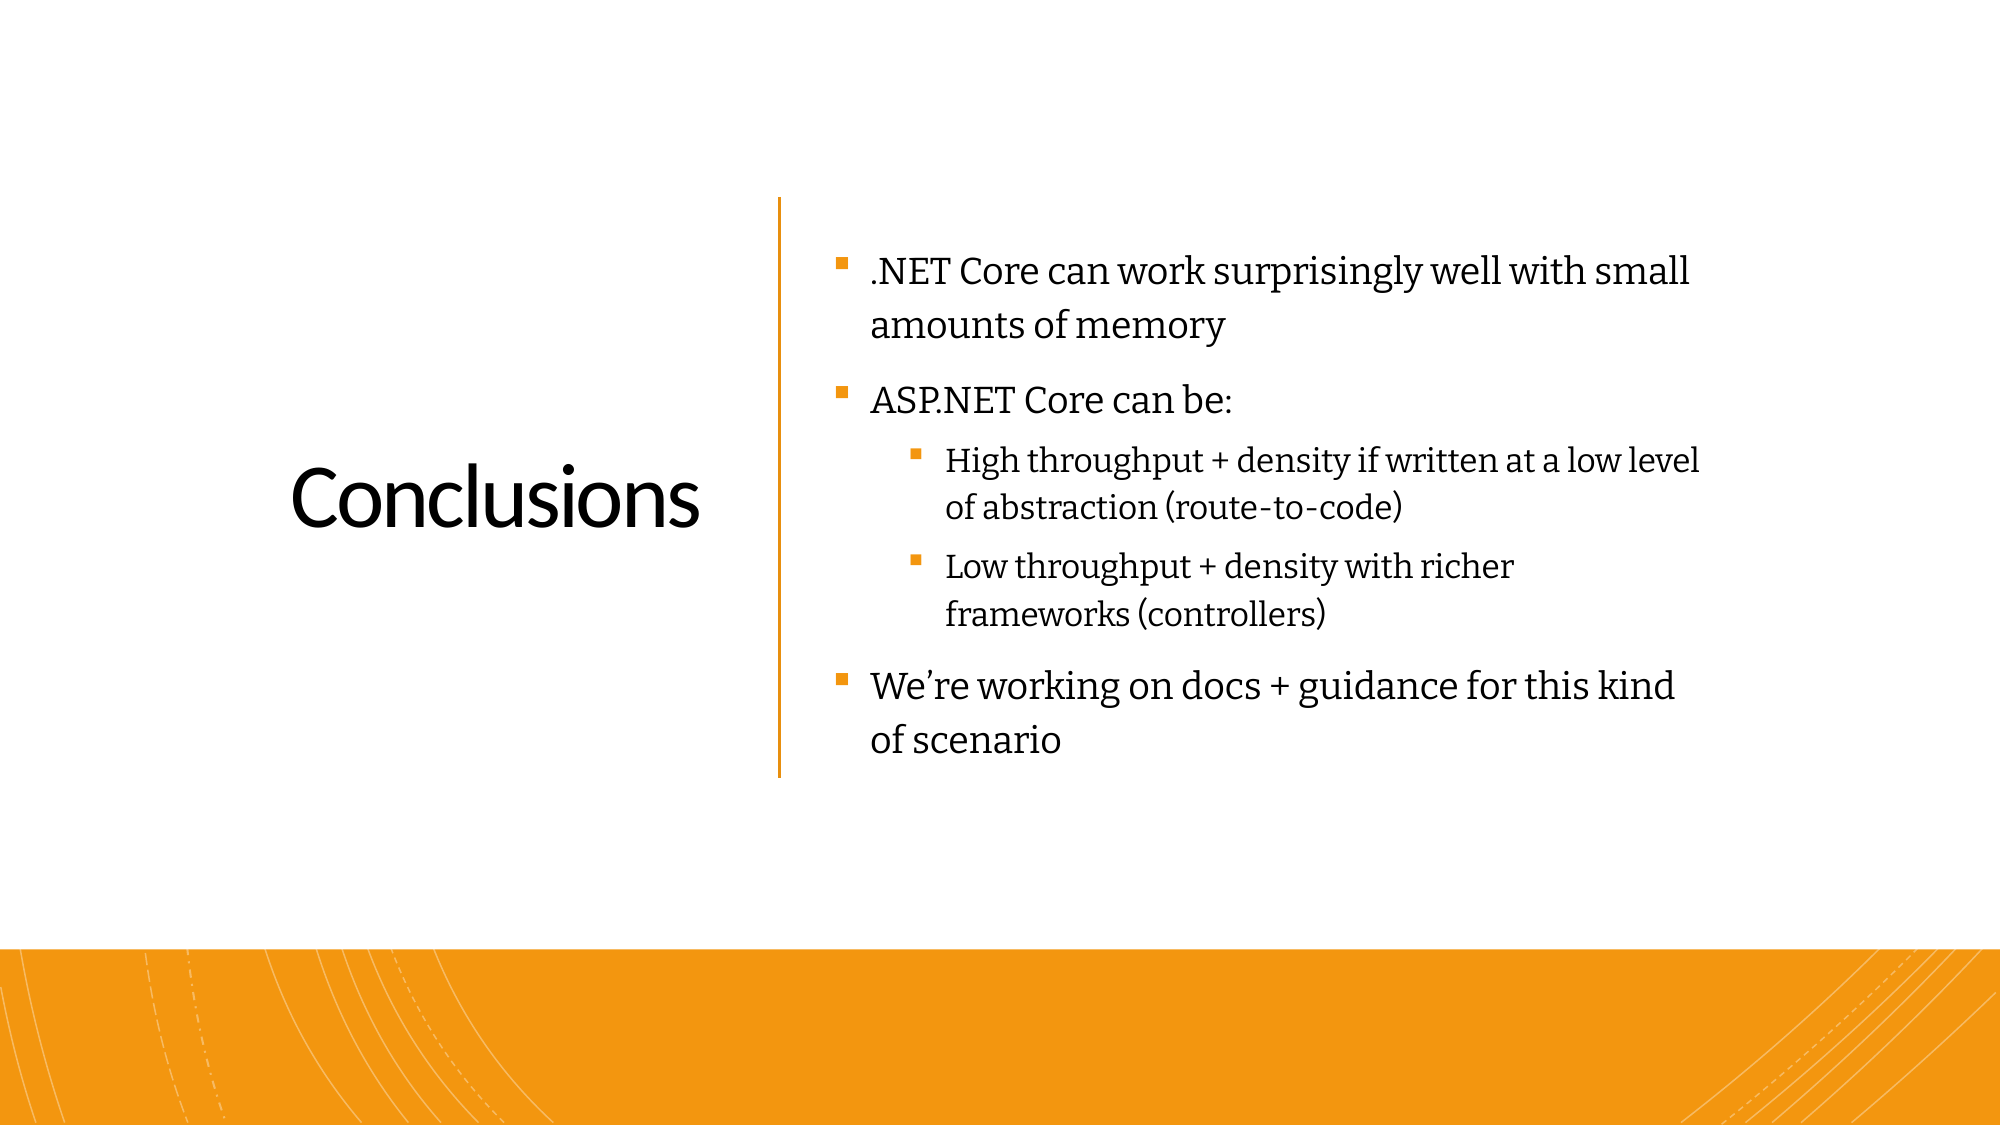

# Conclusions
.NET Core can work surprisingly well with small amounts of memory
ASP.NET Core can be:
High throughput + density if written at a low level of abstraction (route-to-code)
Low throughput + density with richer frameworks (controllers)
We’re working on docs + guidance for this kind of scenario